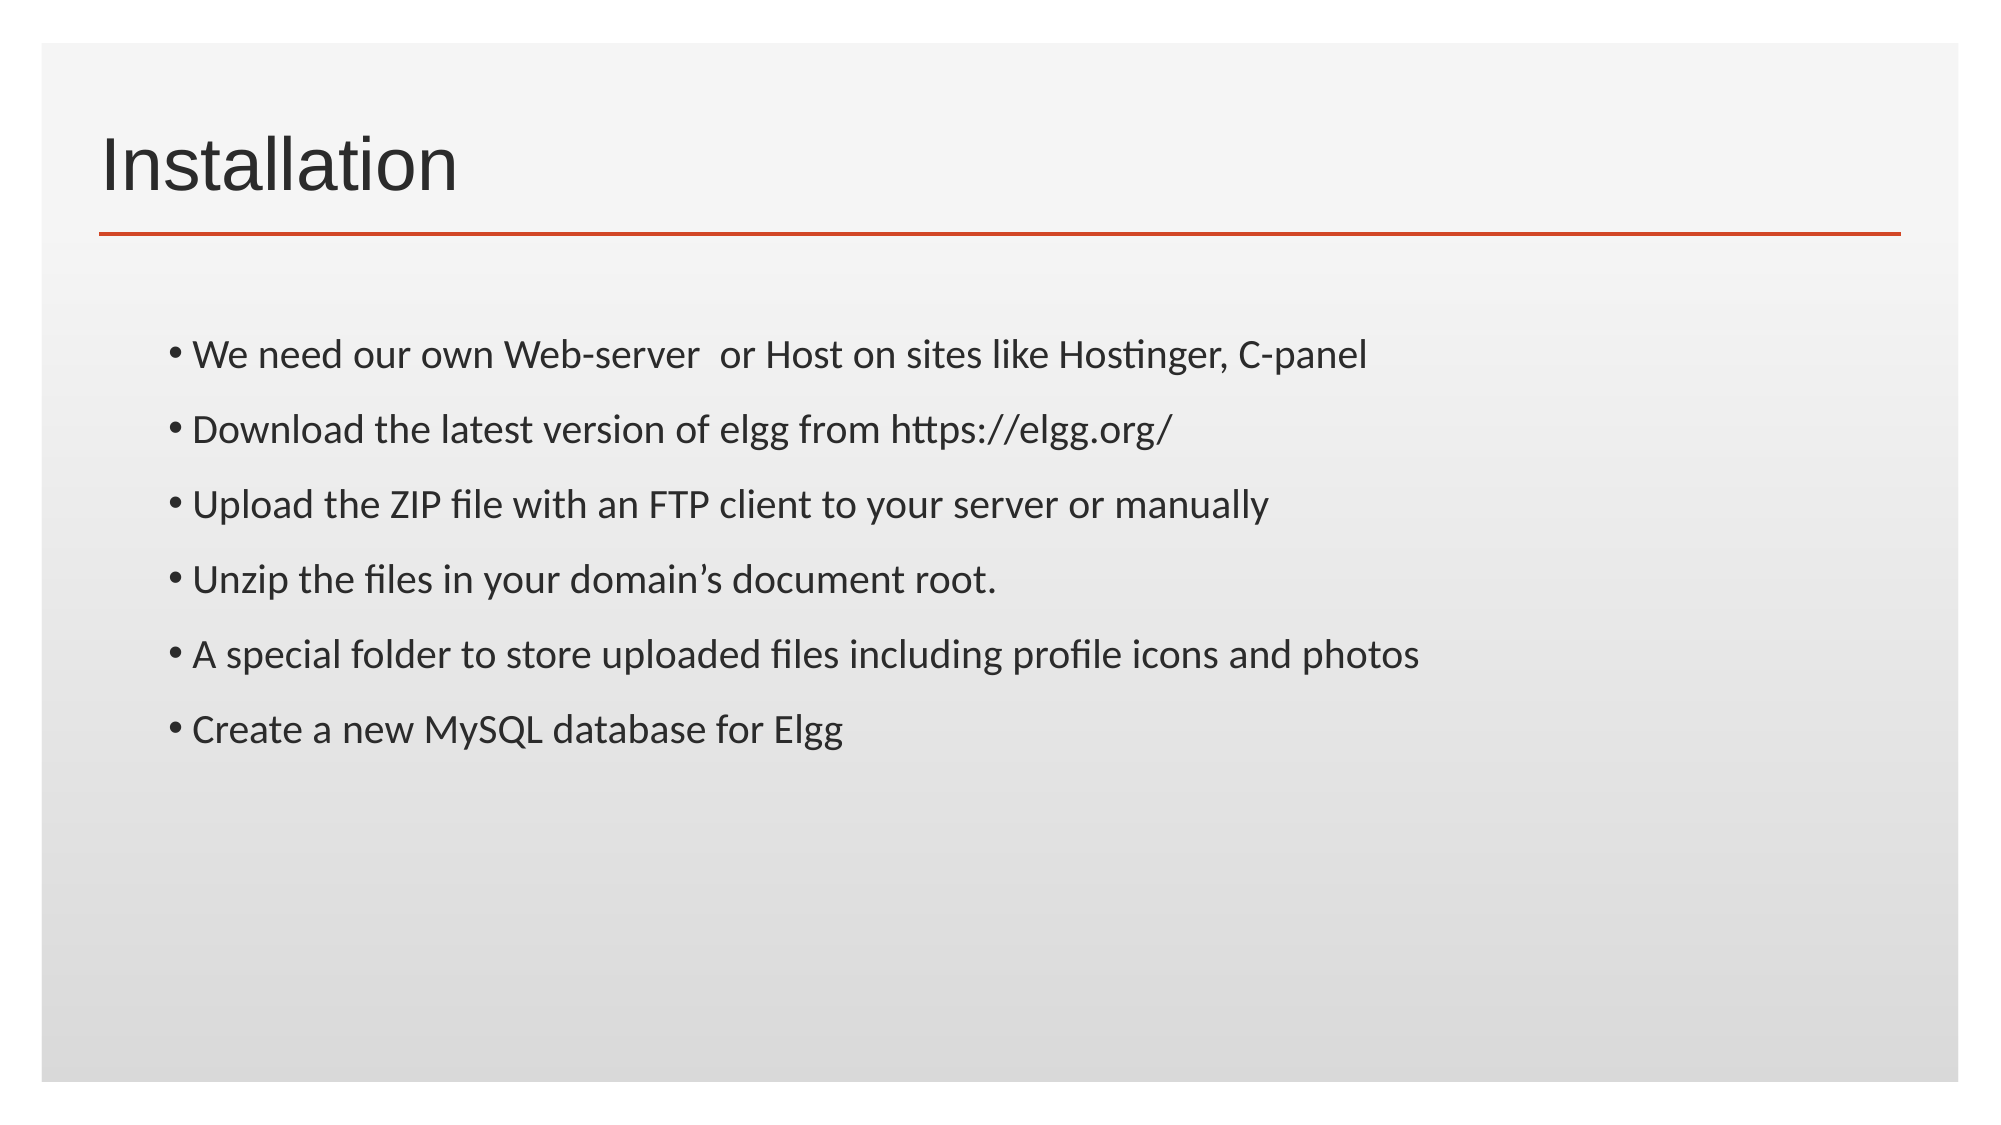

# Installation
 We need our own Web-server  or Host on sites like Hostinger, C-panel
 Download the latest version of elgg from https://elgg.org/
 Upload the ZIP file with an FTP client to your server or manually
 Unzip the files in your domain’s document root.
 A special folder to store uploaded files including profile icons and photos
 Create a new MySQL database for Elgg